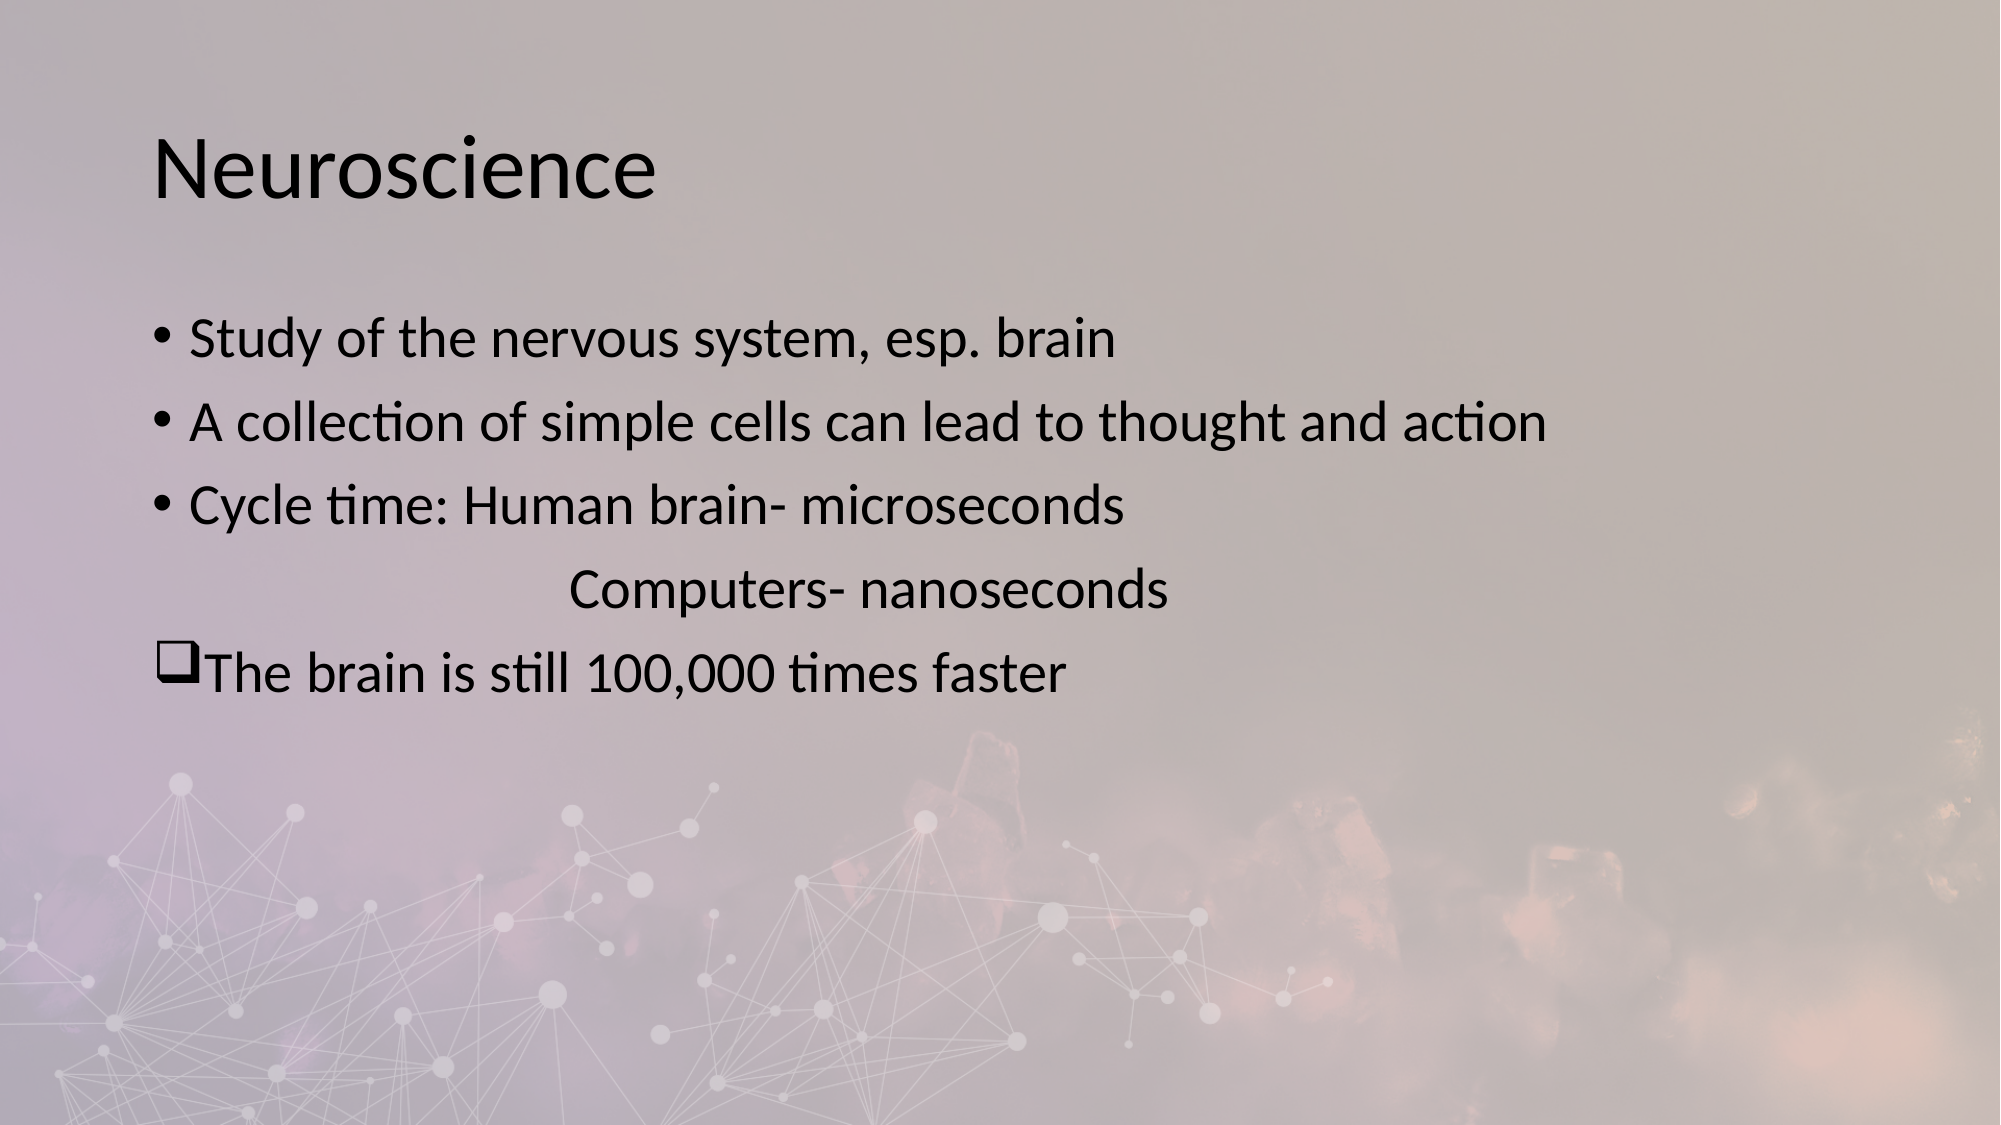

# Neuroscience
Study of the nervous system, esp. brain
A collection of simple cells can lead to thought and action
Cycle time: Human brain- microseconds
			      Computers- nanoseconds
The brain is still 100,000 times faster